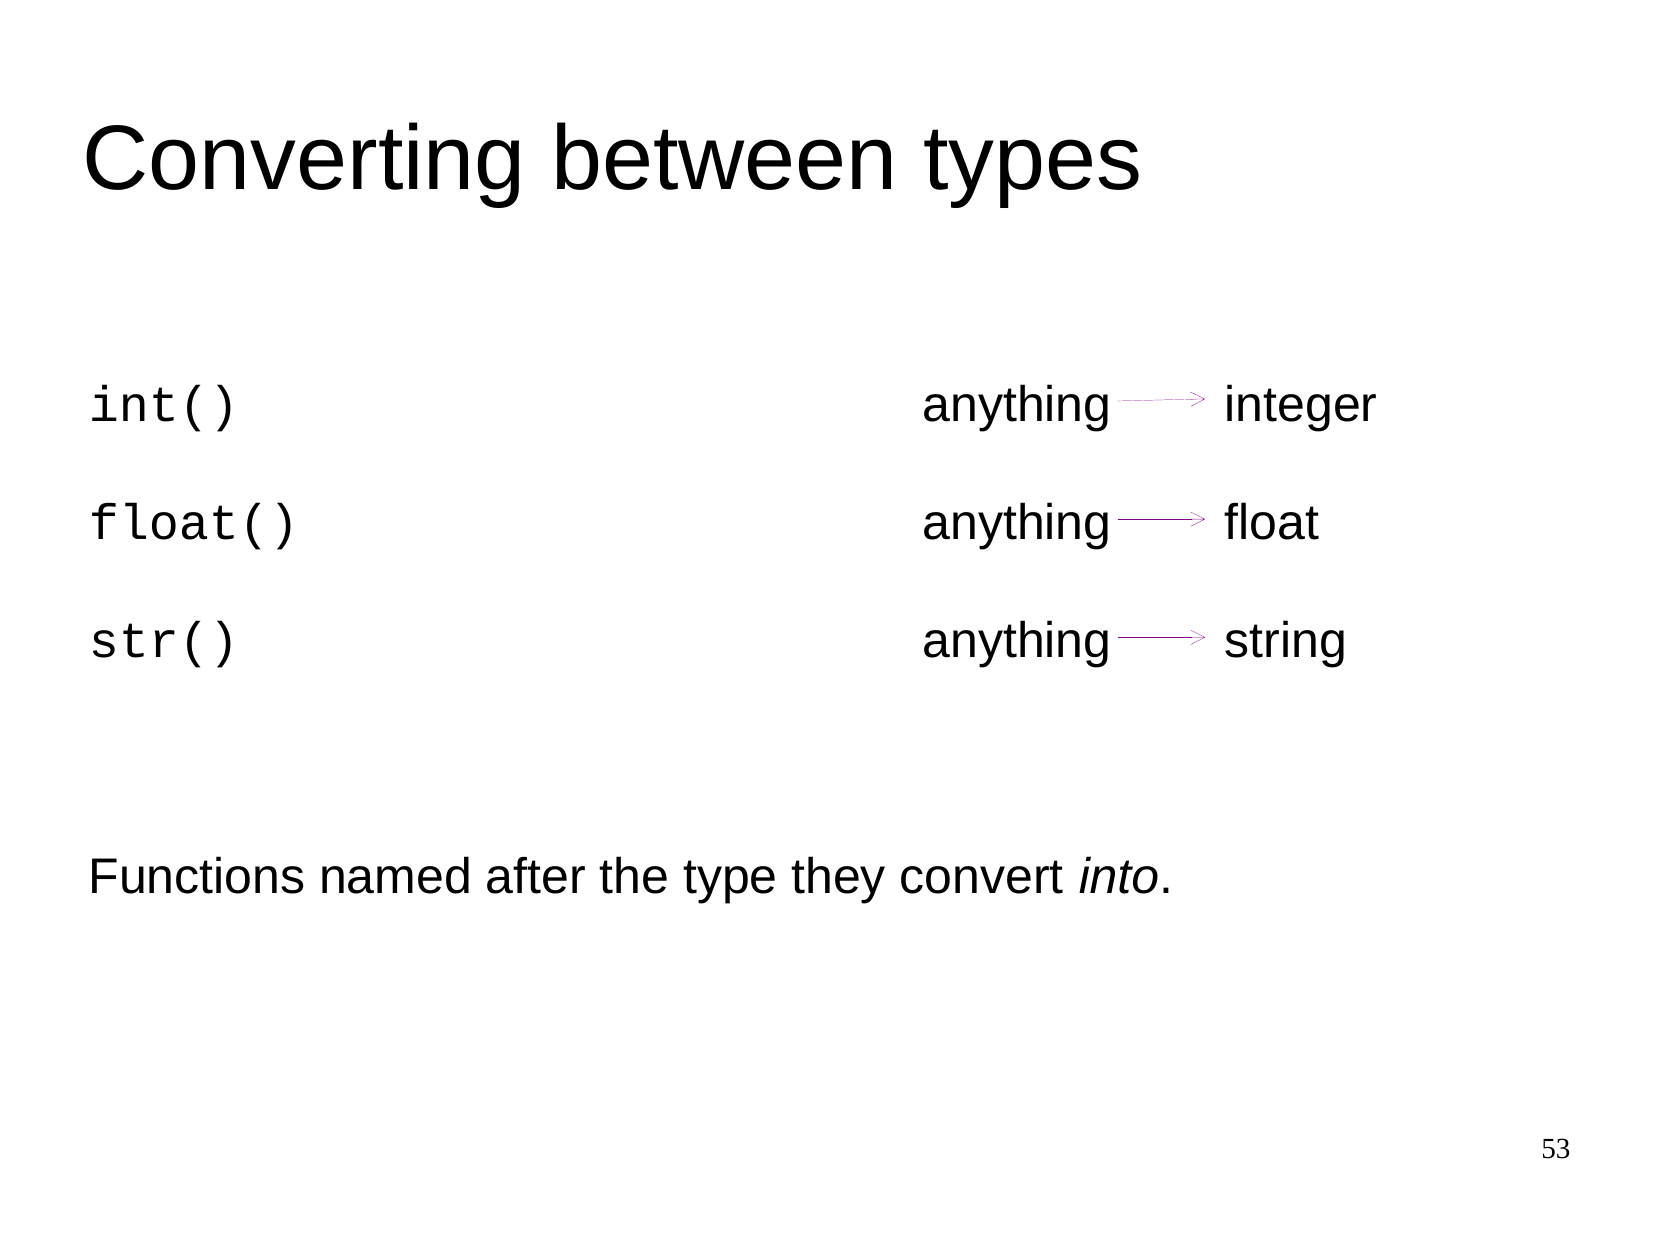

Converting between types
int()
anything
 integer
float()
anything
 float
str()
anything
 string
Functions named after the type they convert into.
53